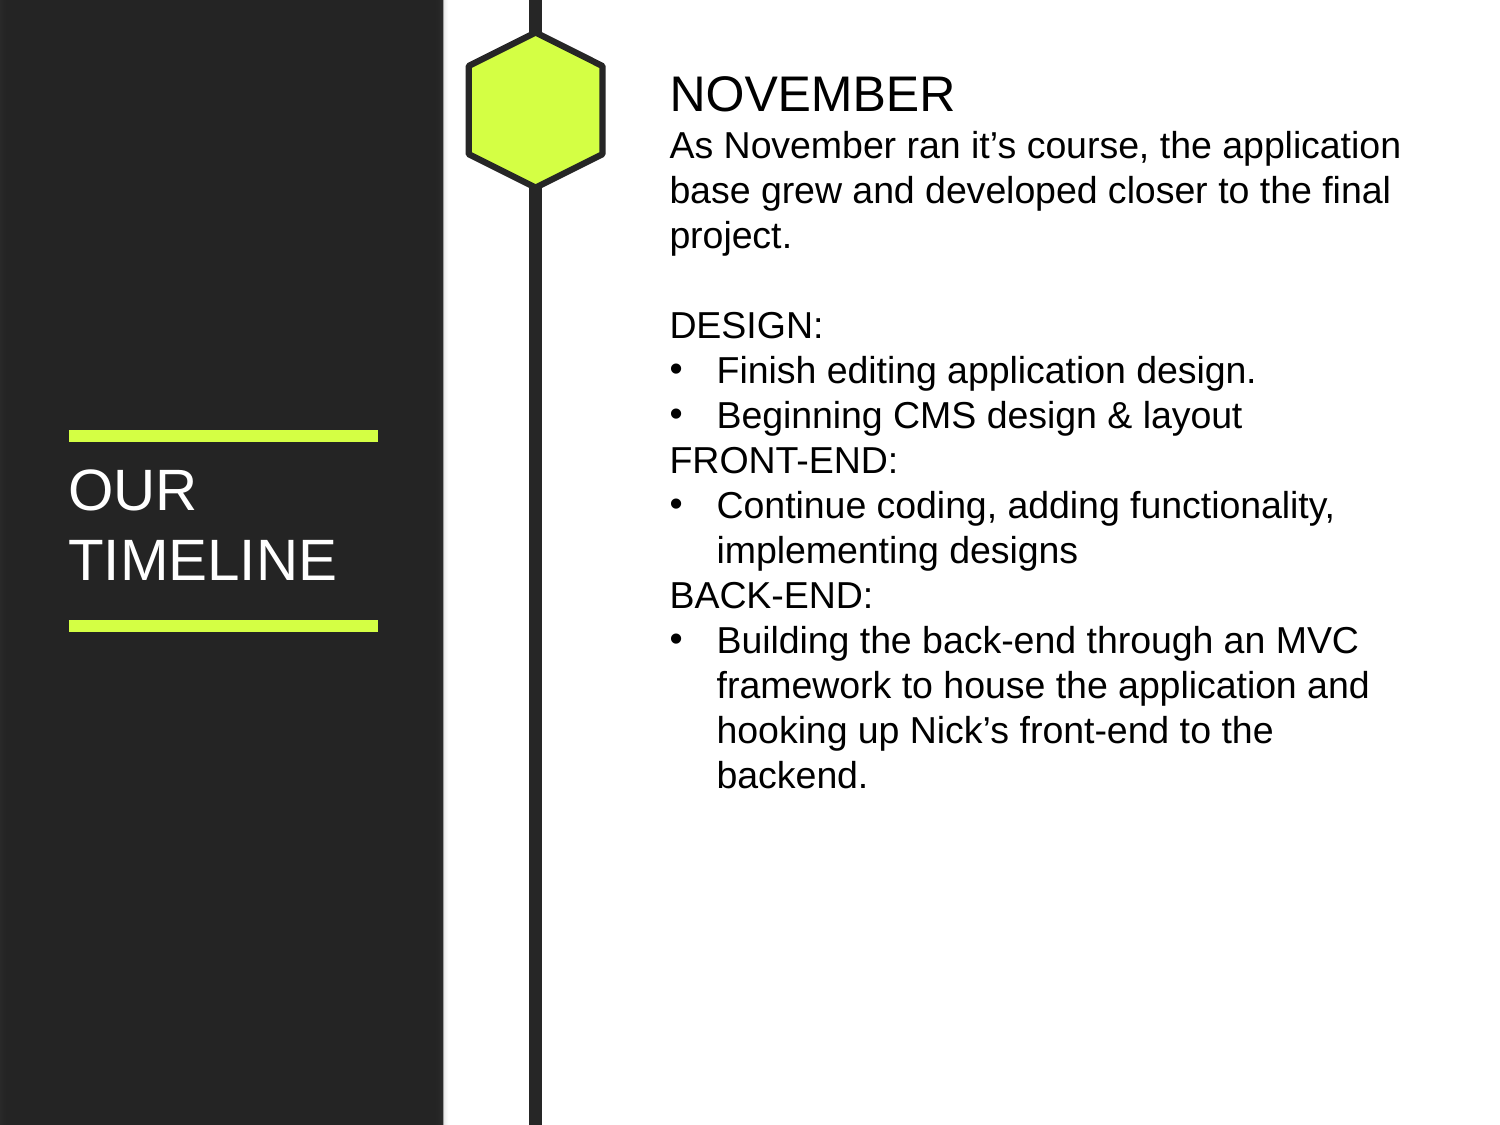

NOVEMBER
As November ran it’s course, the application base grew and developed closer to the final project.

DESIGN:
Finish editing application design.
Beginning CMS design & layout
FRONT-END:
Continue coding, adding functionality, implementing designs
BACK-END:
Building the back-end through an MVC framework to house the application and hooking up Nick’s front-end to the backend.

OUR
TIMELINE